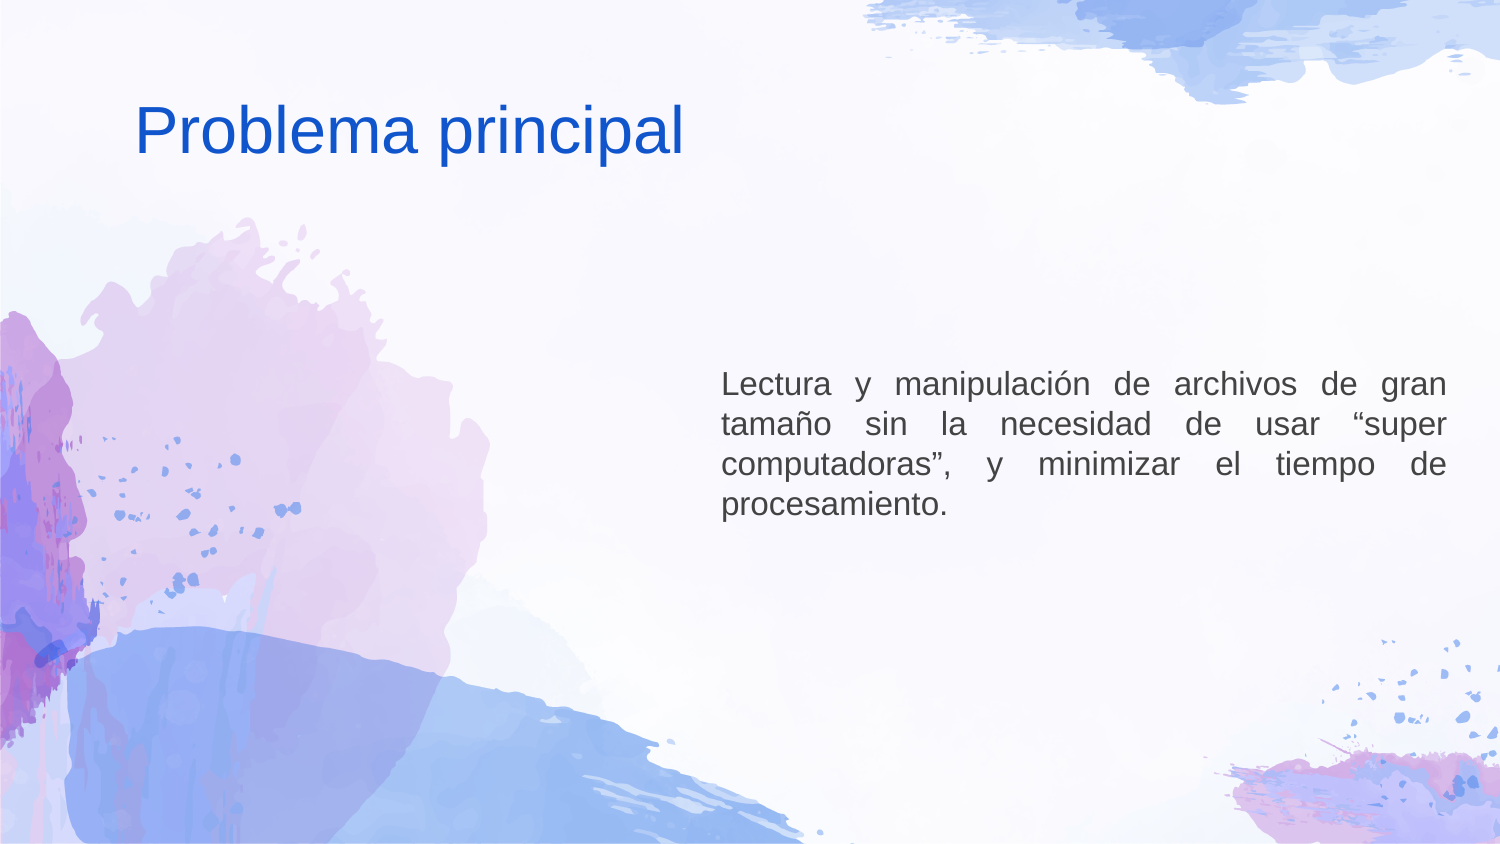

# Problema principal
Lectura y manipulación de archivos de gran tamaño sin la necesidad de usar “super computadoras”, y minimizar el tiempo de procesamiento.